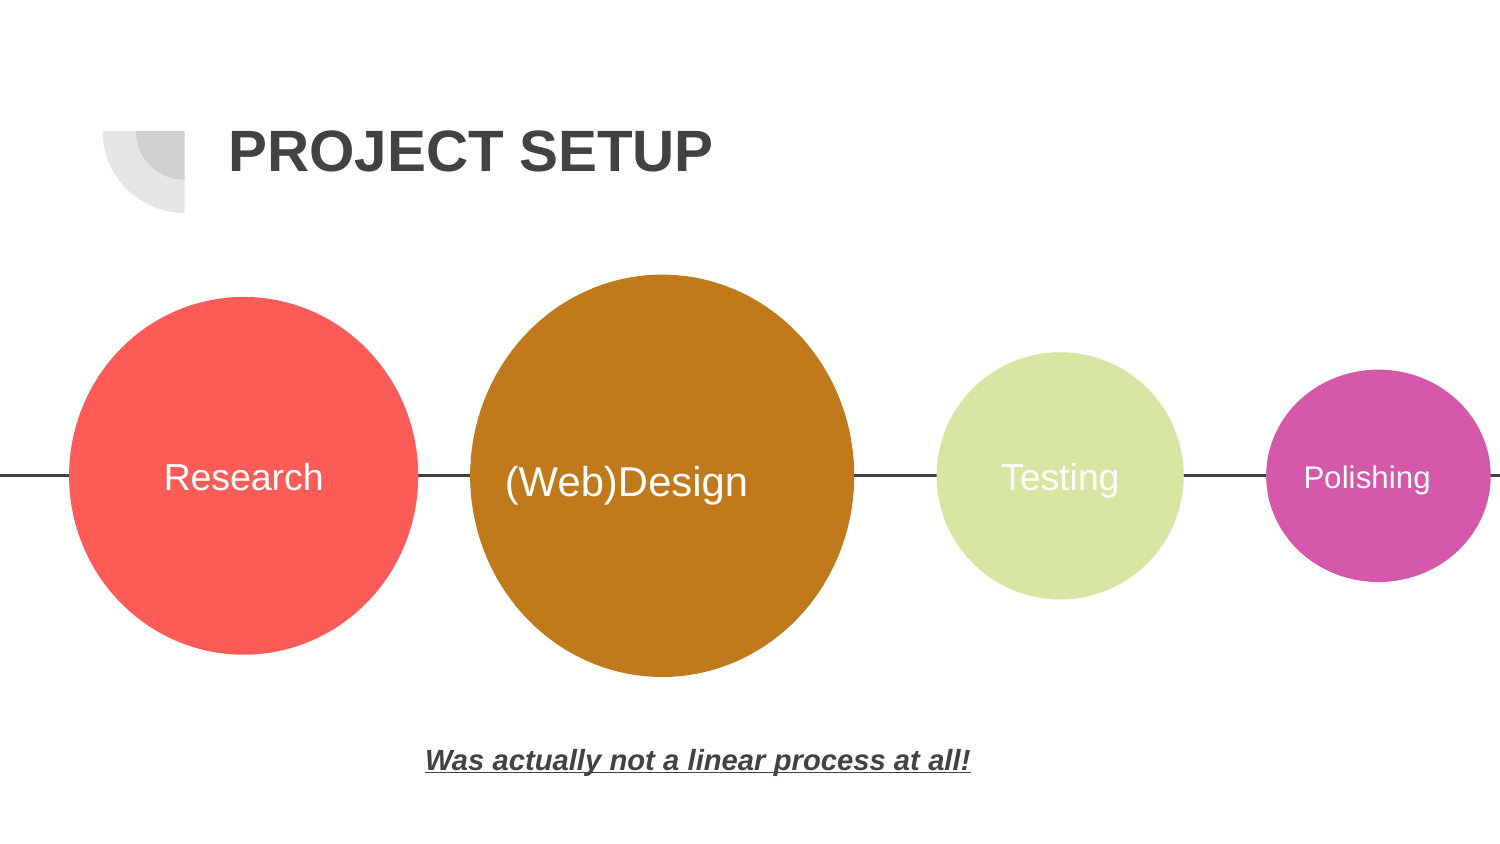

# PROJECT SETUP

Polishing
Testing
Research
(Web)Design
Was actually not a linear process at all!